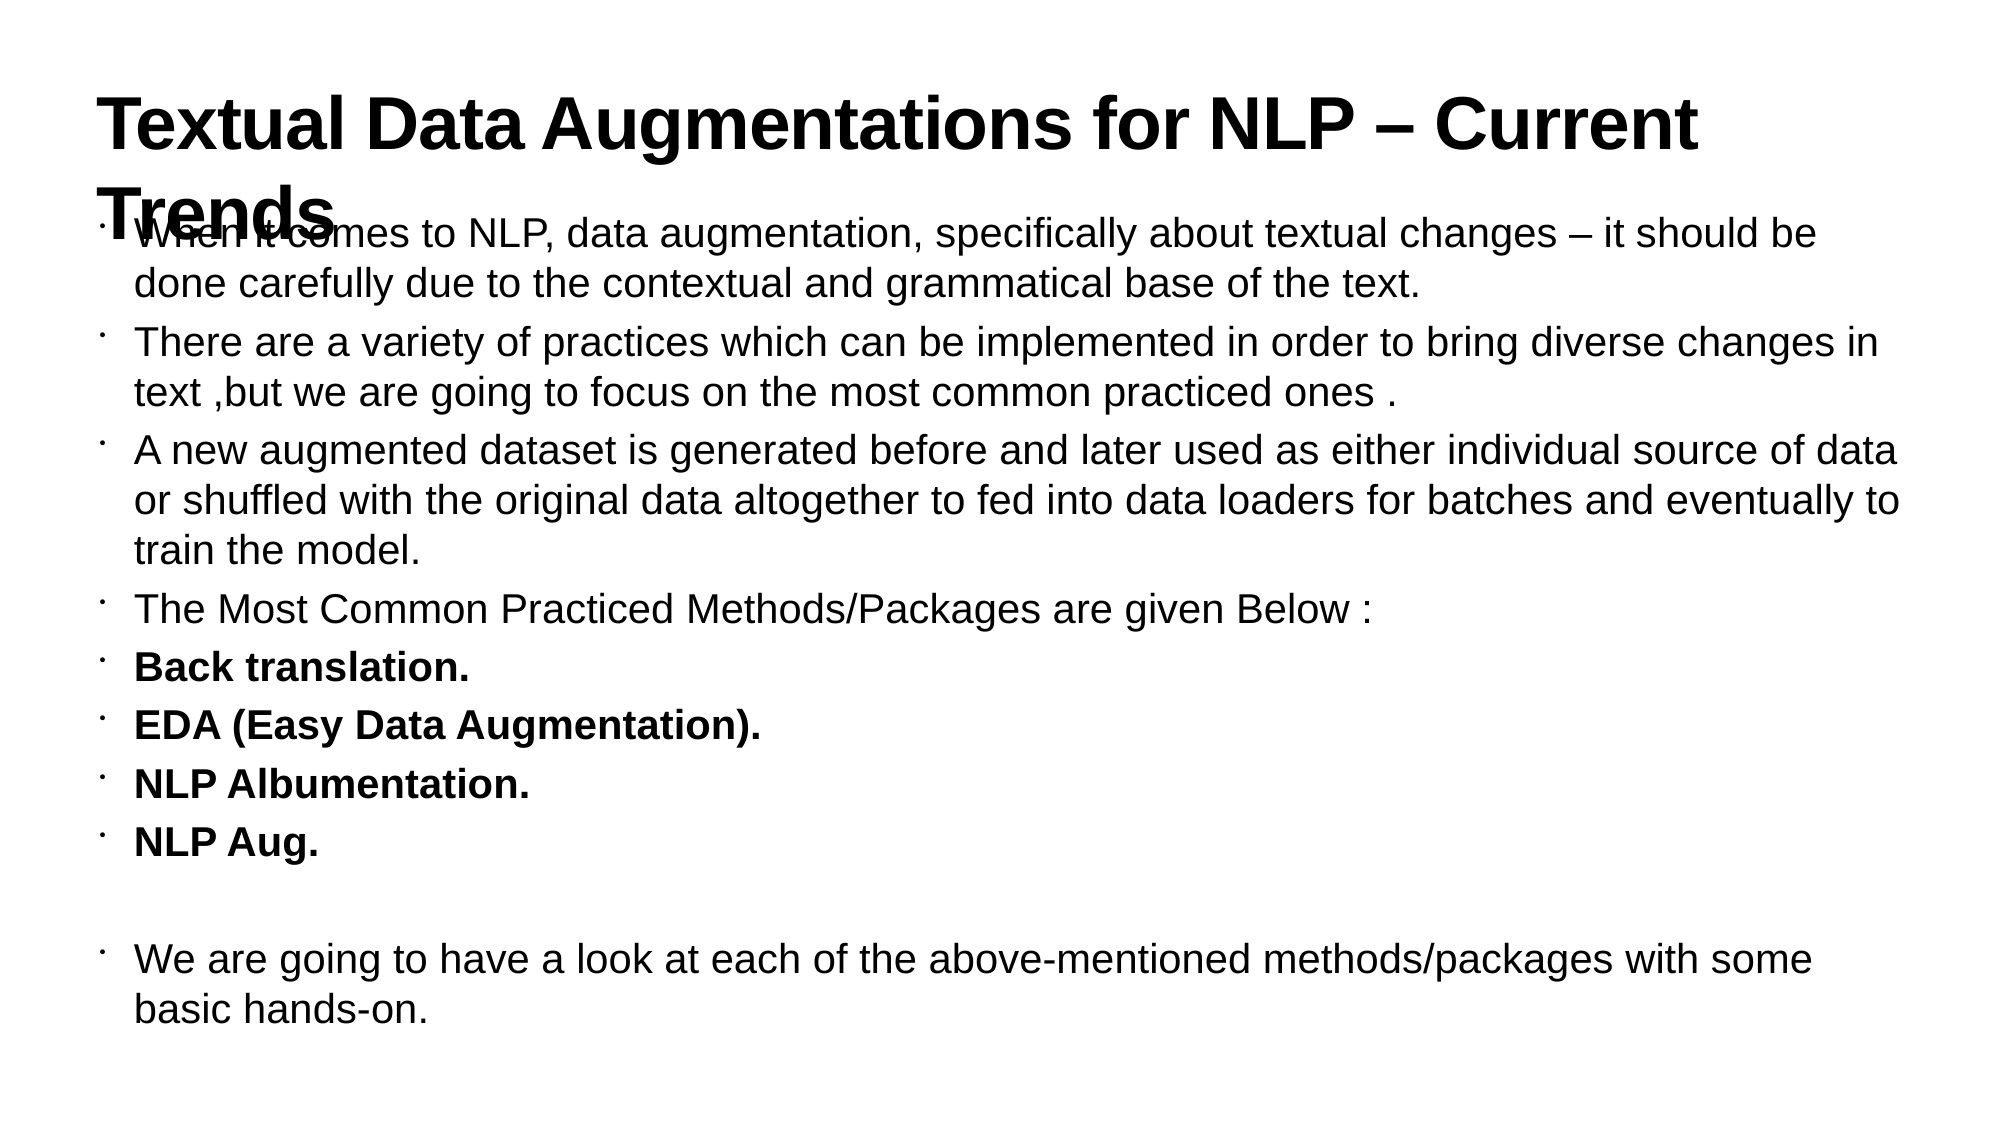

# Textual Data Augmentations for NLP – Current Trends
When it comes to NLP, data augmentation, specifically about textual changes – it should be done carefully due to the contextual and grammatical base of the text.
There are a variety of practices which can be implemented in order to bring diverse changes in text ,but we are going to focus on the most common practiced ones .
A new augmented dataset is generated before and later used as either individual source of data or shuffled with the original data altogether to fed into data loaders for batches and eventually to train the model.
The Most Common Practiced Methods/Packages are given Below :
Back translation.
EDA (Easy Data Augmentation).
NLP Albumentation.
NLP Aug.

We are going to have a look at each of the above-mentioned methods/packages with some basic hands-on.